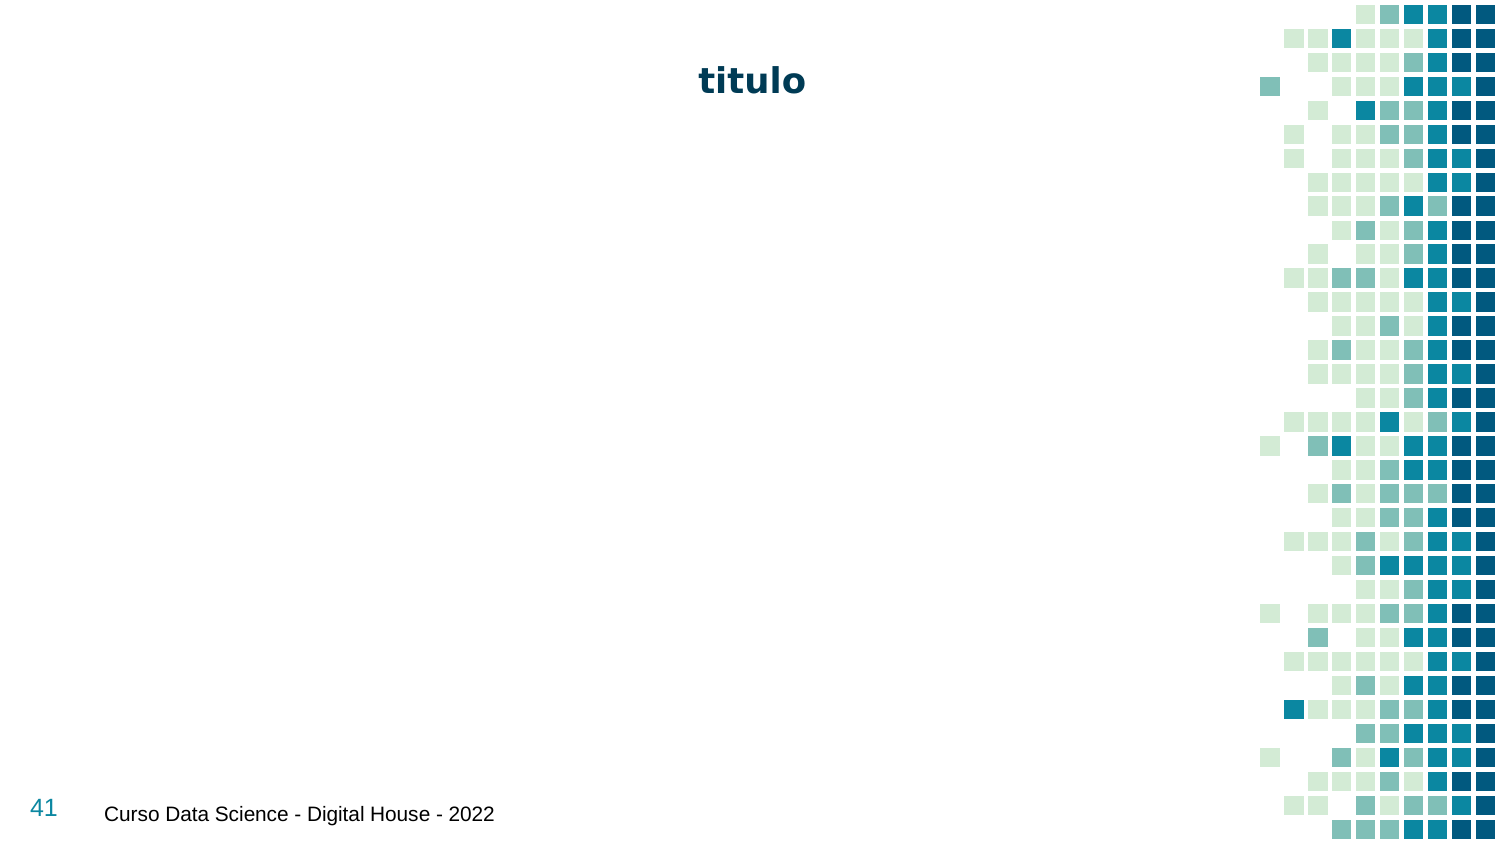

titulo
41
Curso Data Science - Digital House - 2022